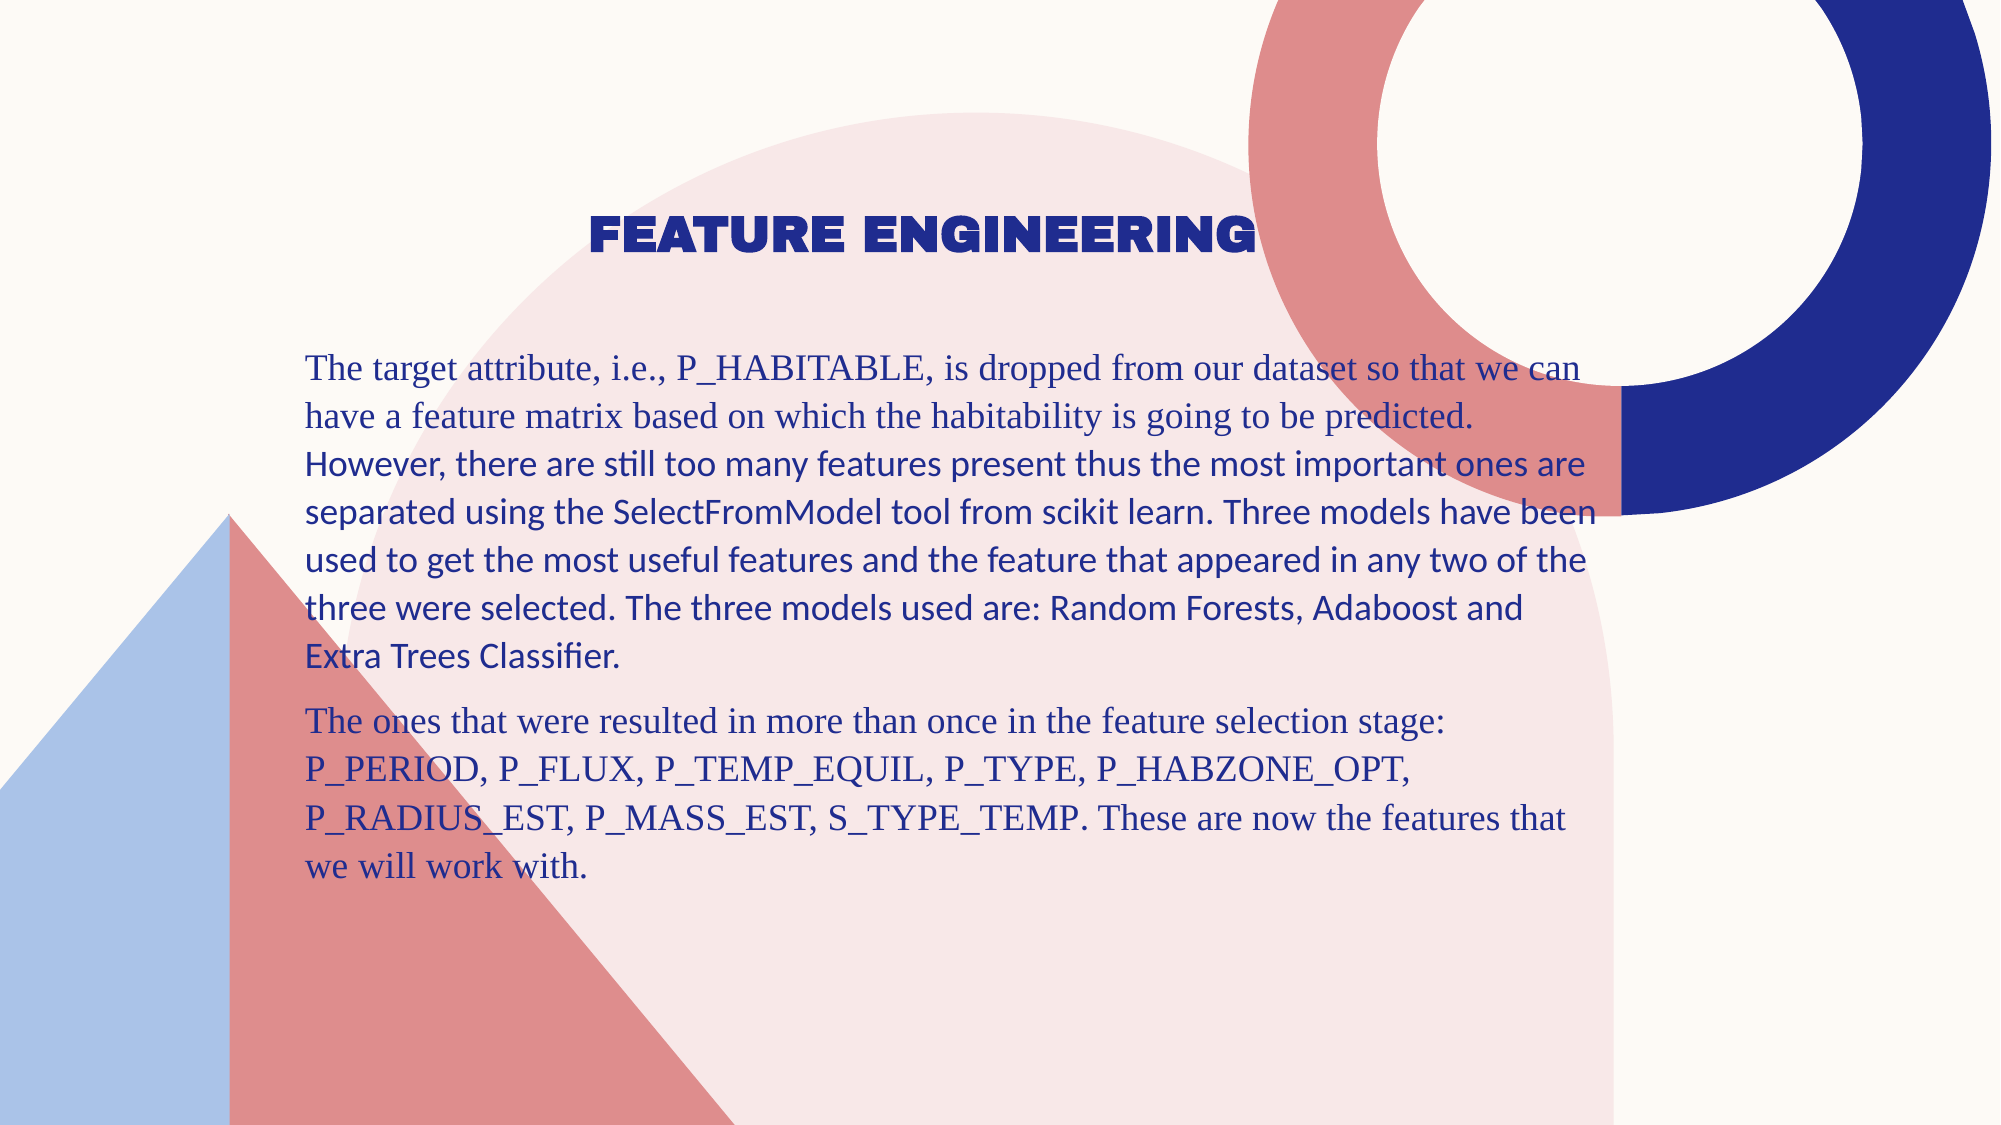

# Feature Engineering
The target attribute, i.e., P_HABITABLE, is dropped from our dataset so that we can have a feature matrix based on which the habitability is going to be predicted. However, there are still too many features present thus the most important ones are separated using the SelectFromModel tool from scikit learn. Three models have been used to get the most useful features and the feature that appeared in any two of the three were selected. The three models used are: Random Forests, Adaboost and Extra Trees Classifier.
The ones that were resulted in more than once in the feature selection stage: P_PERIOD, P_FLUX, P_TEMP_EQUIL, P_TYPE, P_HABZONE_OPT, P_RADIUS_EST, P_MASS_EST, S_TYPE_TEMP. These are now the features that we will work with.